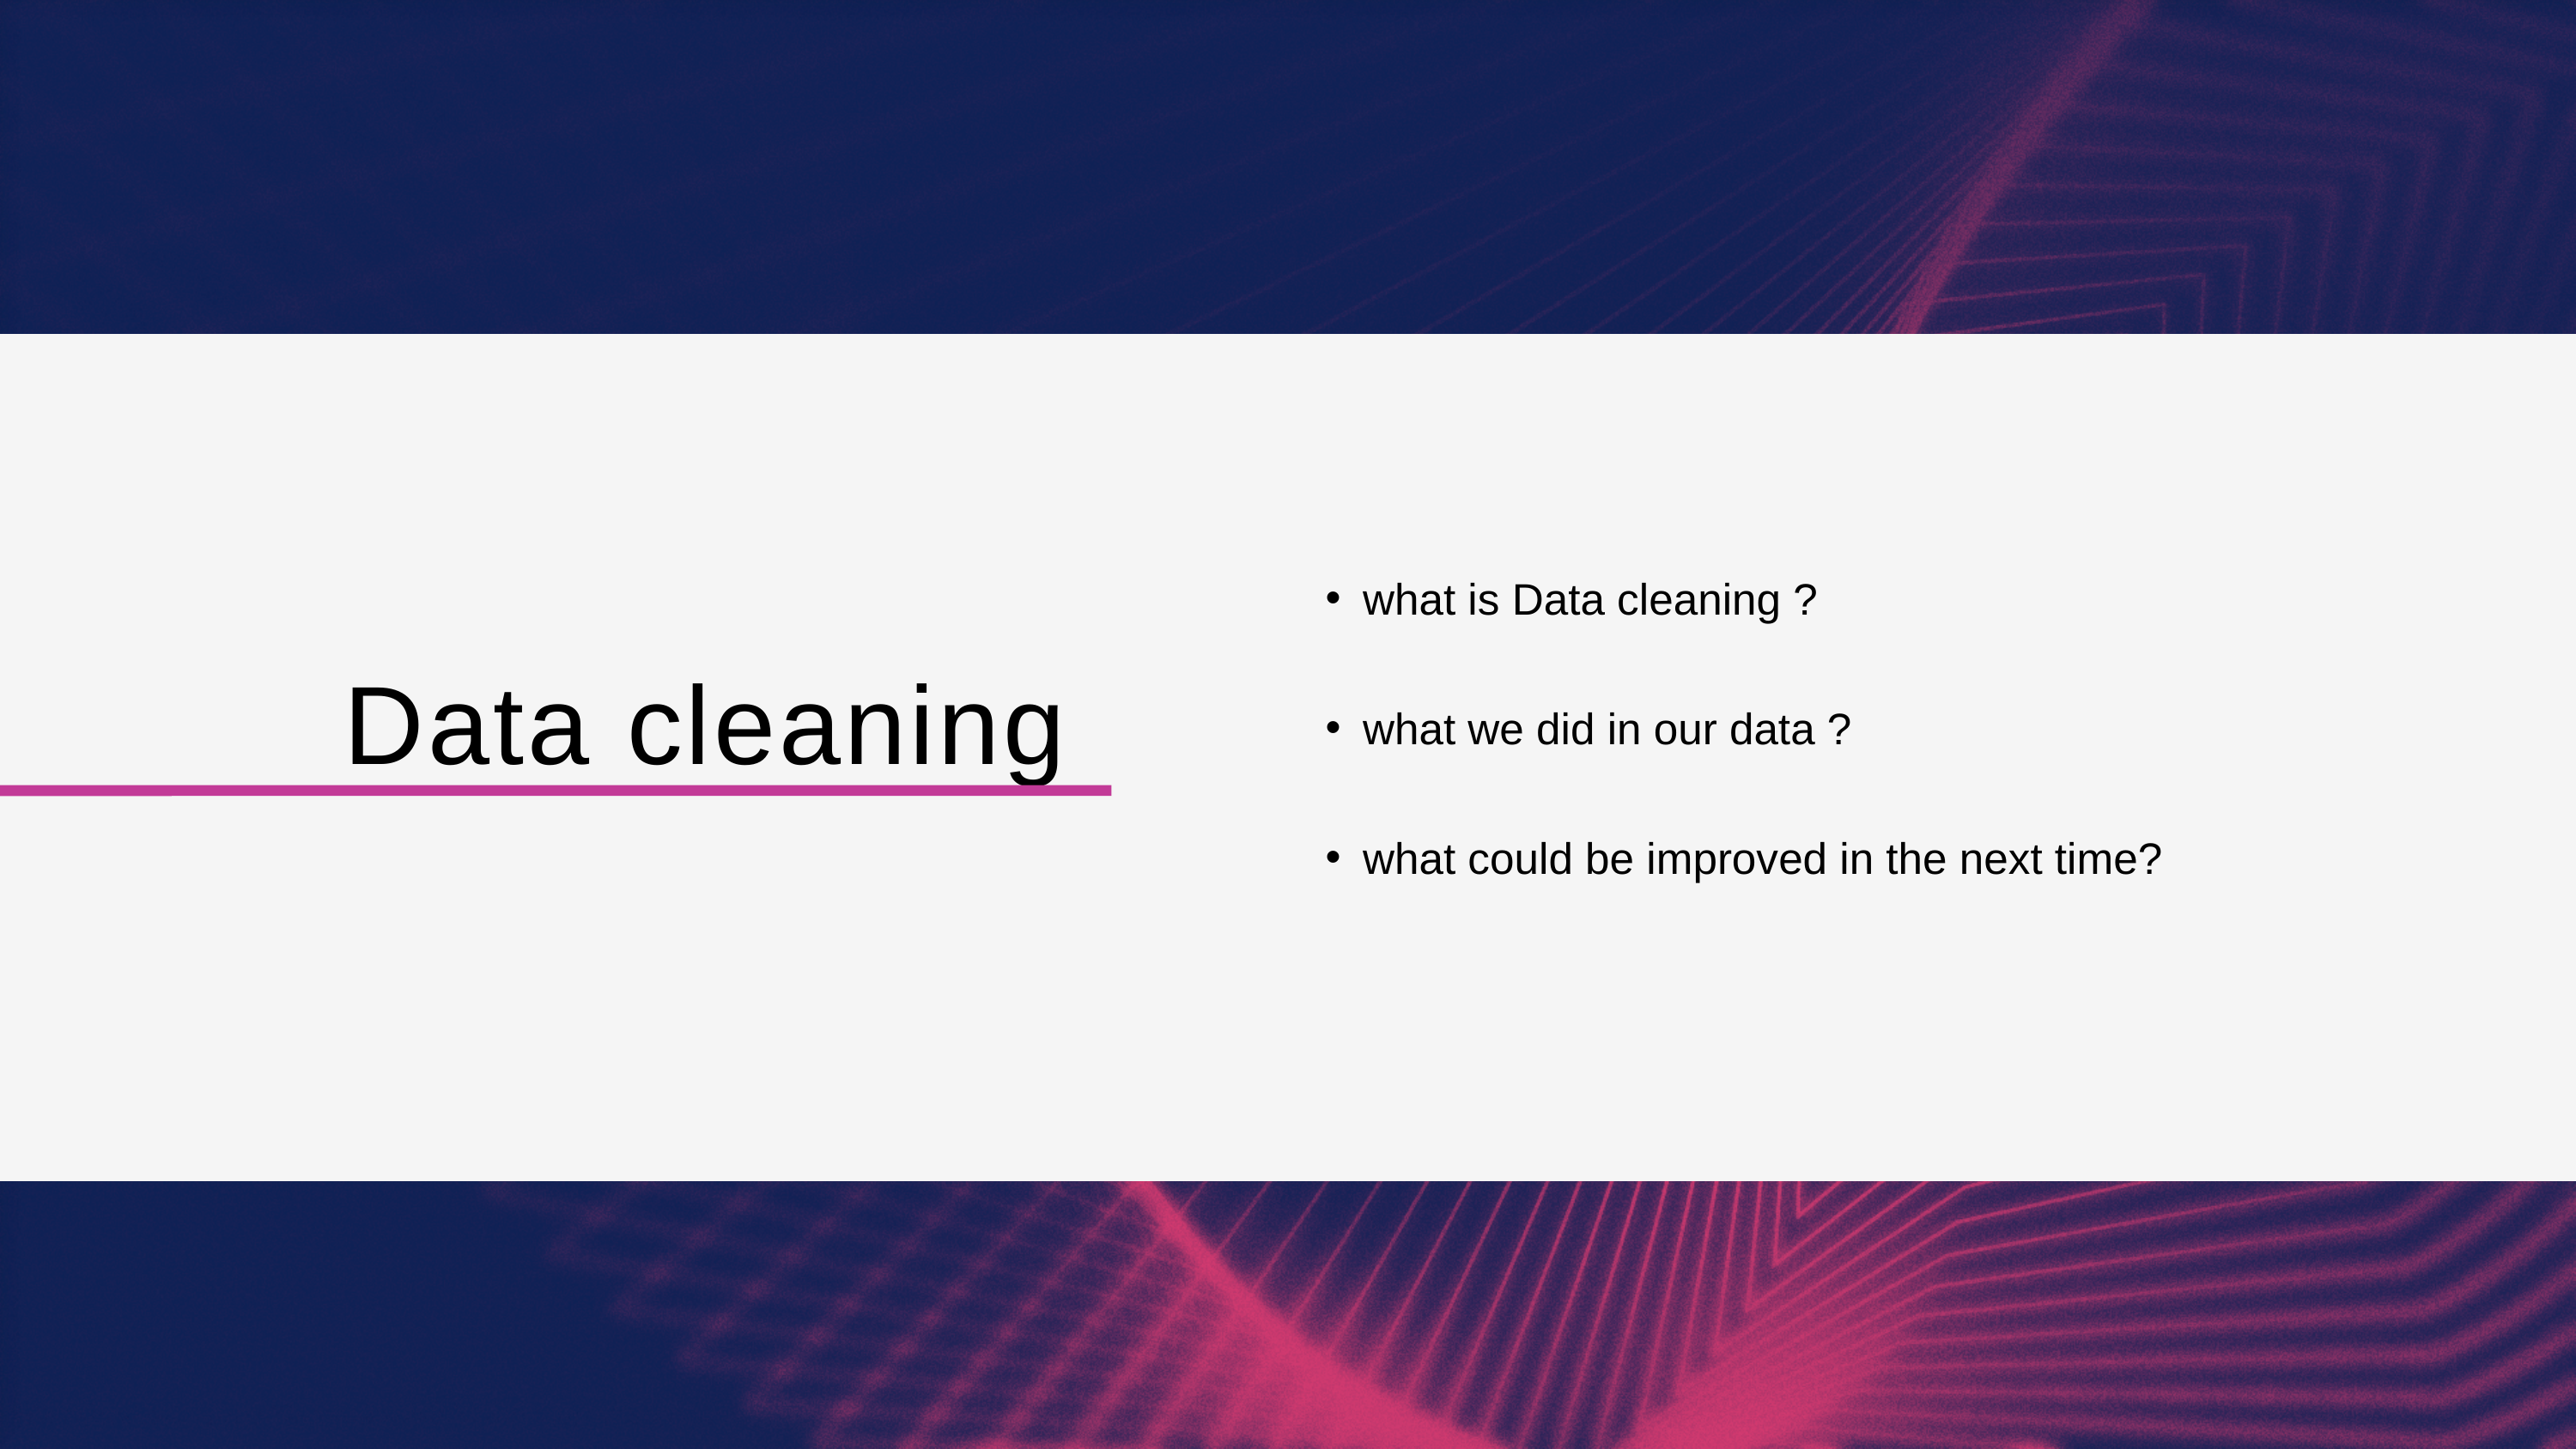

what is Data cleaning ?

what we did in our data ?

what could be improved in the next time?
Data cleaning